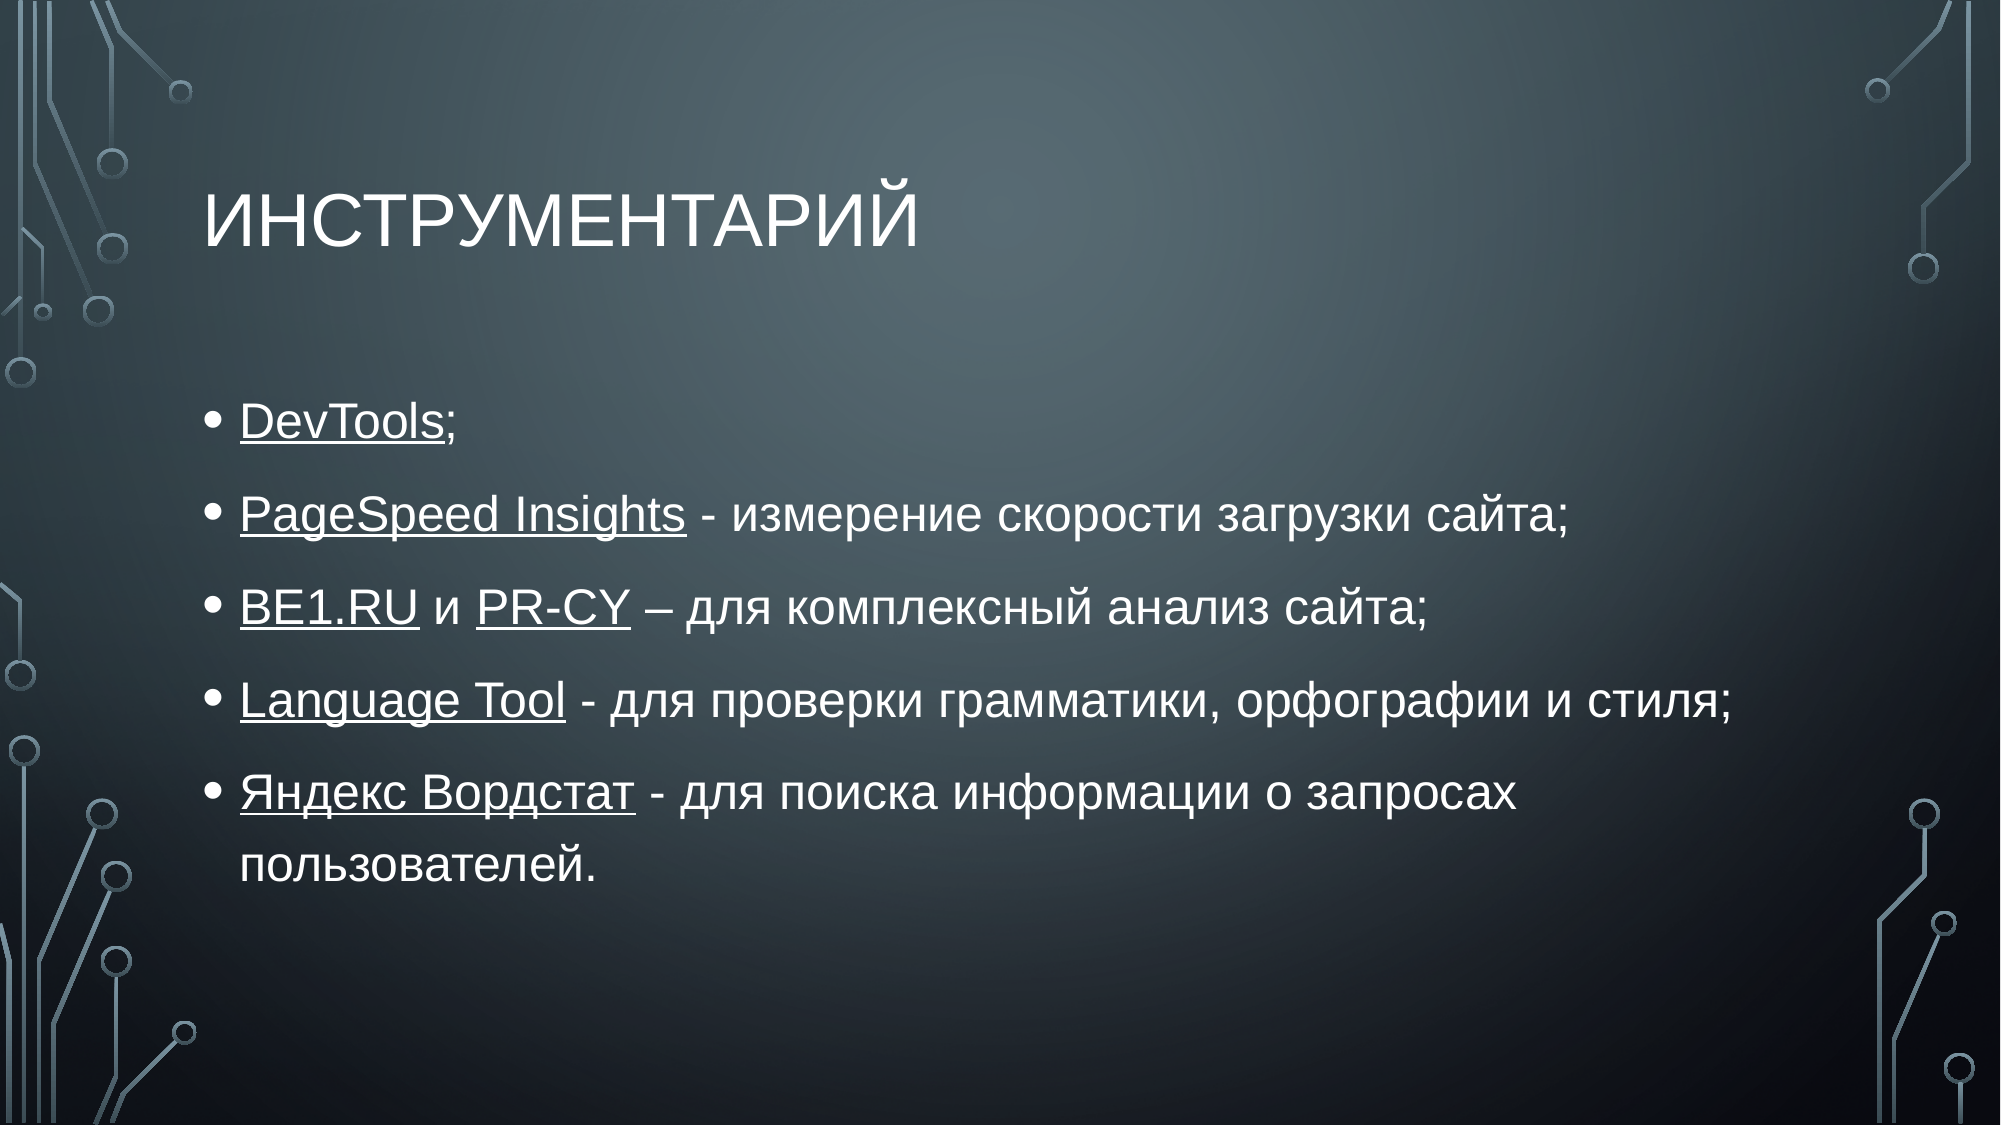

# Инструментарий
DevTools;
PageSpeed Insights - измерение скорости загрузки сайта;
BE1.RU и PR-CY – для комплексный анализ сайта;
Language Tool - для проверки грамматики, орфографии и стиля;
Яндекс Вордстат - для поиска информации о запросах пользователей.